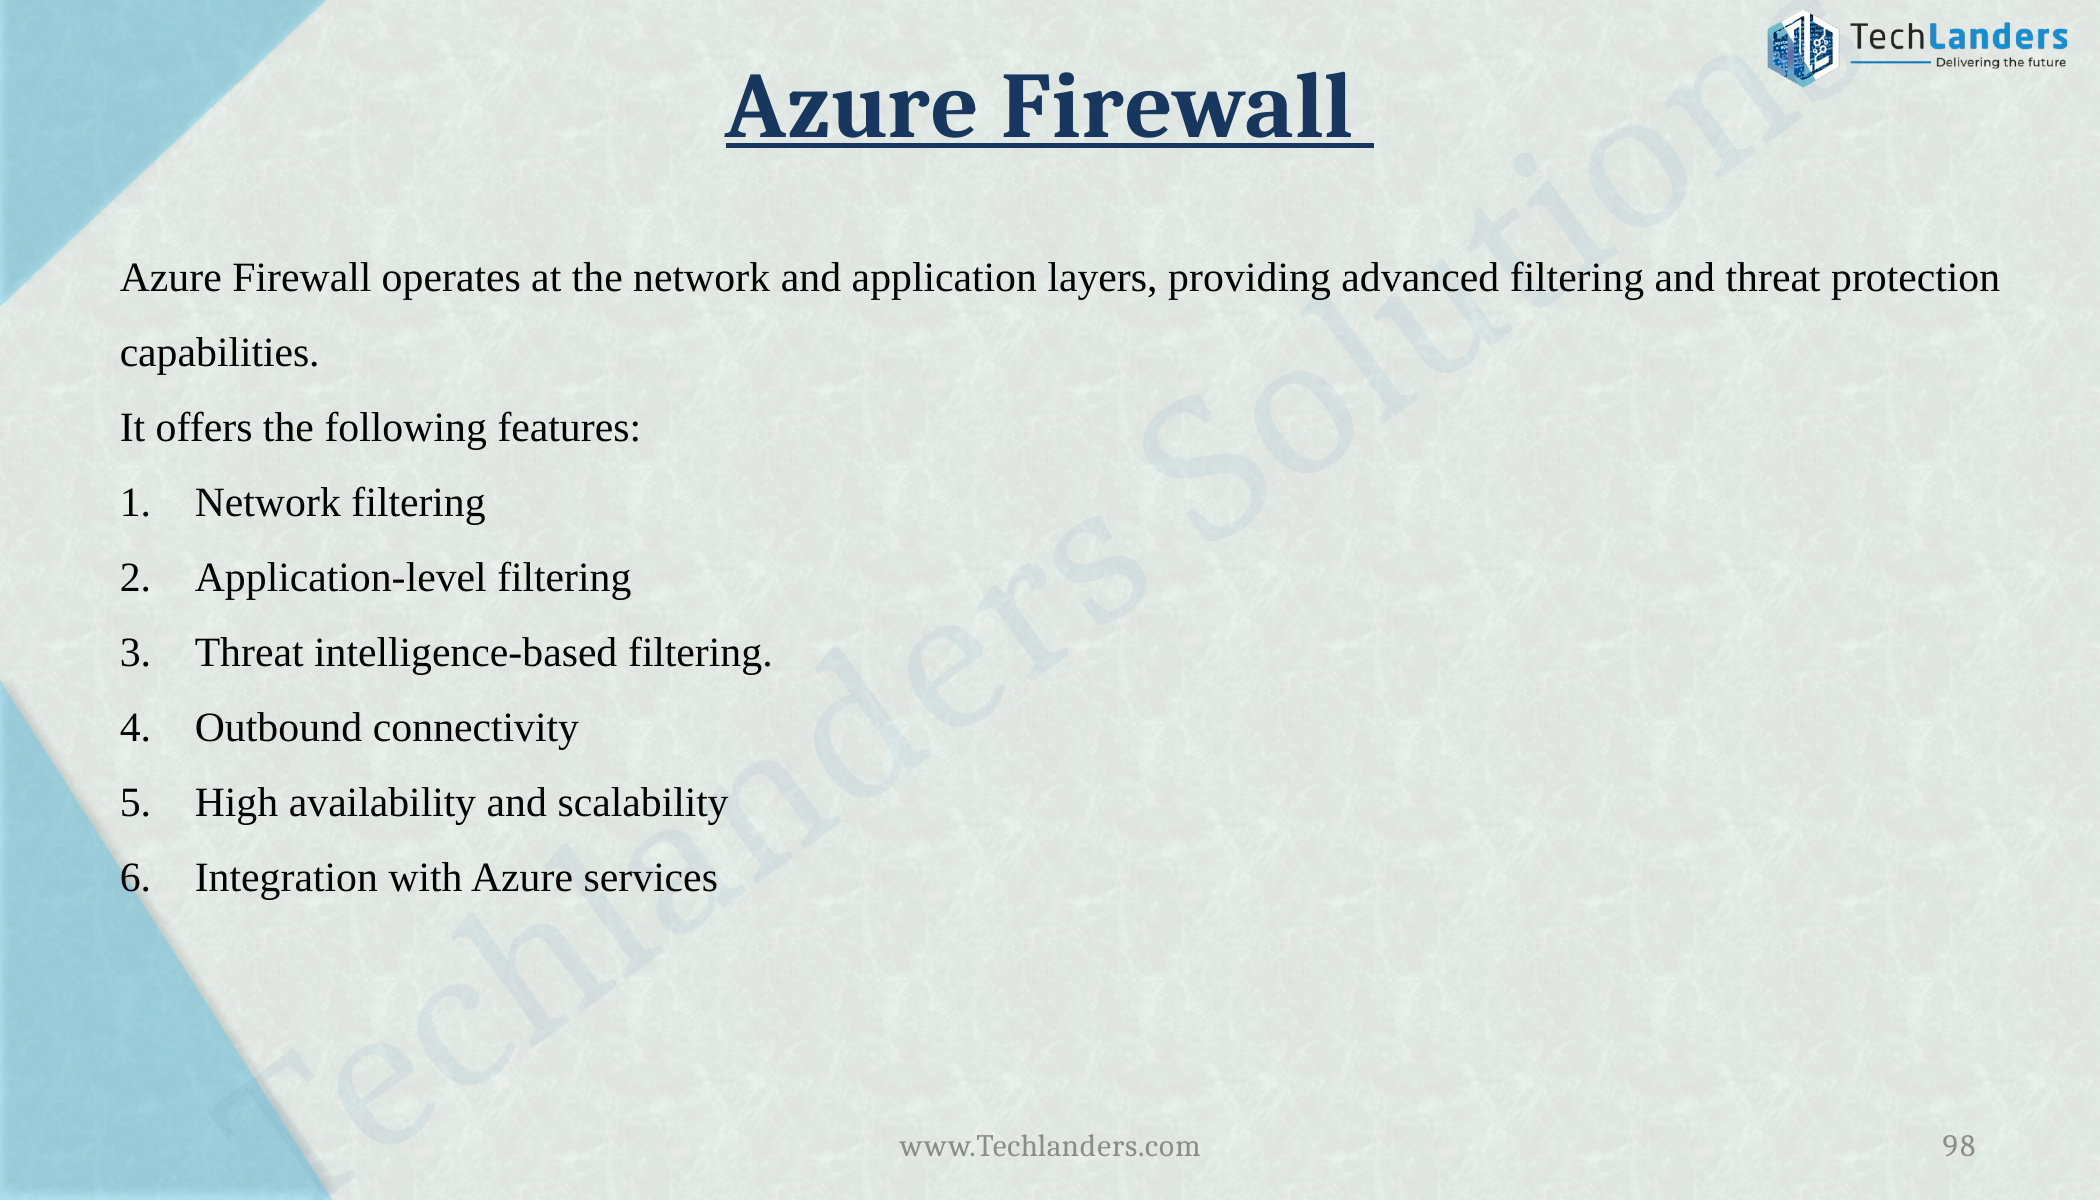

# Azure Firewall
Azure Firewall operates at the network and application layers, providing advanced filtering and threat protection capabilities.
It offers the following features:
Network filtering
Application-level filtering
Threat intelligence-based filtering.
Outbound connectivity
High availability and scalability
Integration with Azure services
www.Techlanders.com
98